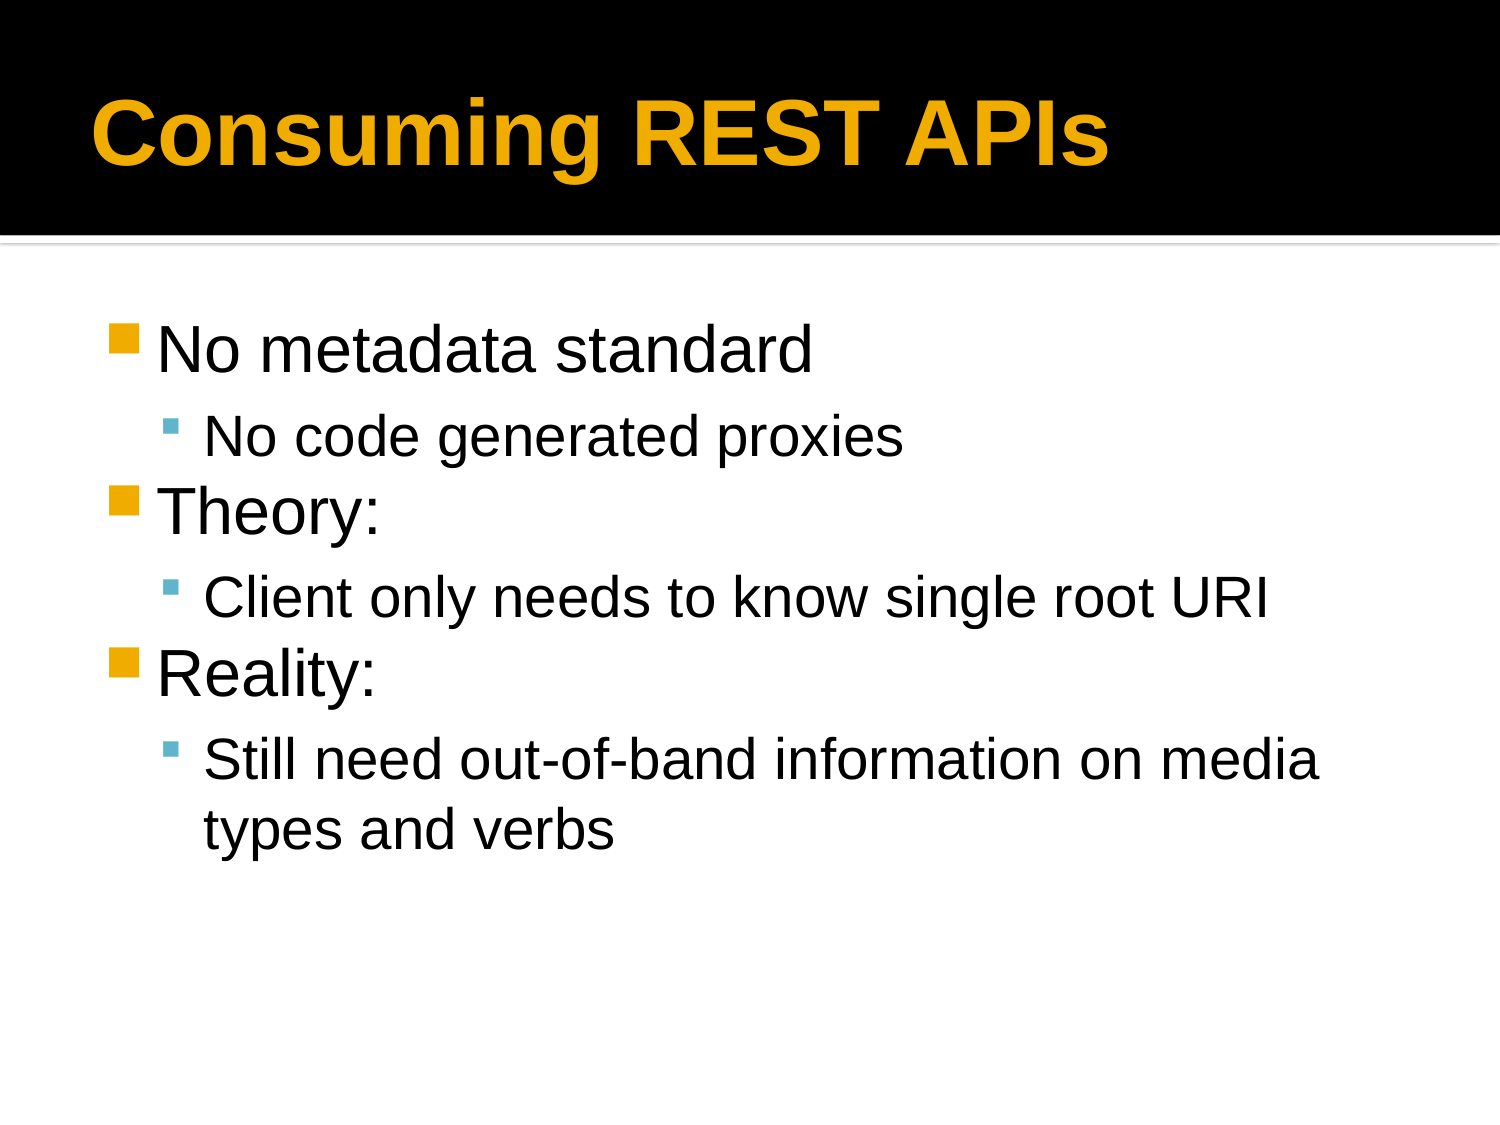

# Consuming REST APIs
No metadata standard
No code generated proxies
Theory:
Client only needs to know single root URI
Reality:
Still need out-of-band information on media types and verbs